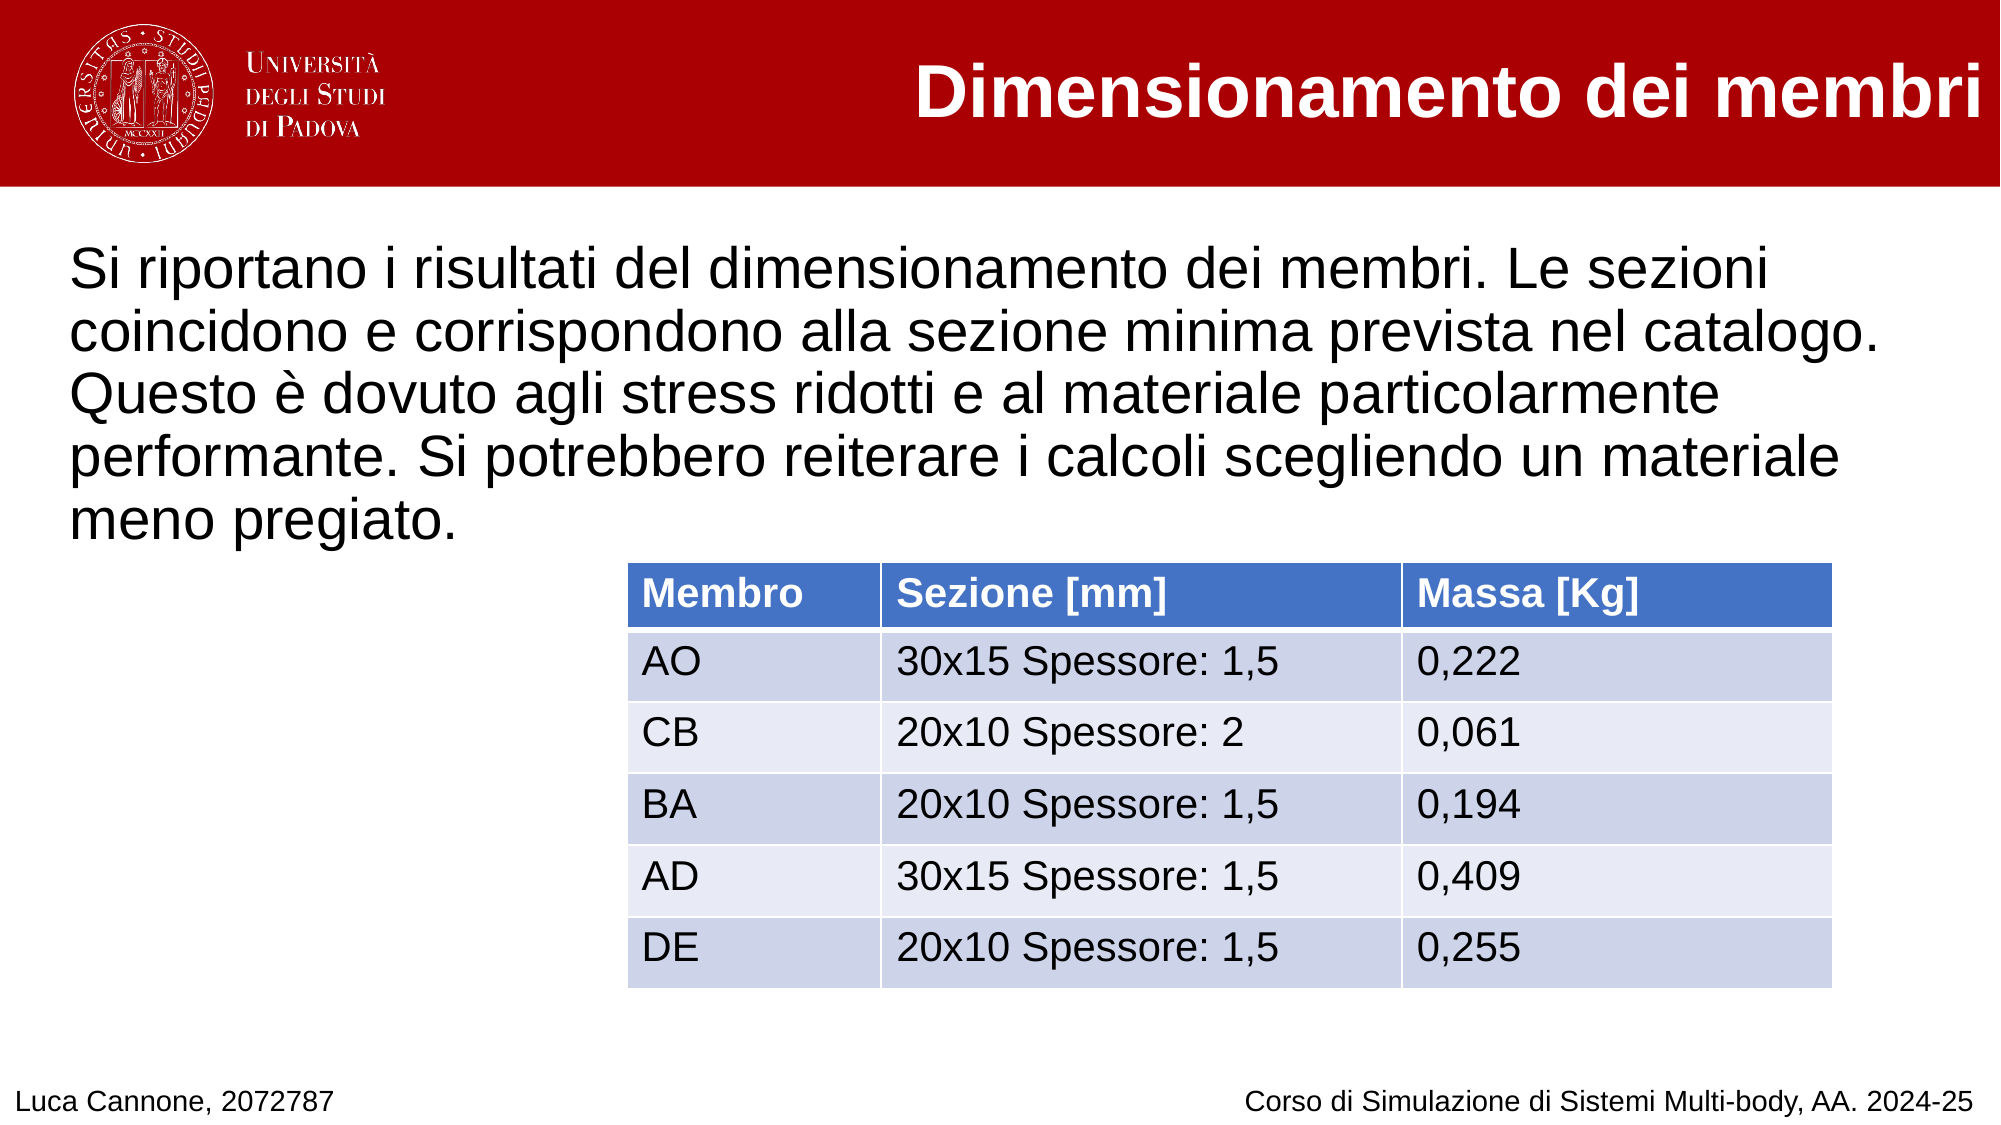

Dimensionamento dei membri
Si riportano i risultati del dimensionamento dei membri. Le sezioni coincidono e corrispondono alla sezione minima prevista nel catalogo. Questo è dovuto agli stress ridotti e al materiale particolarmente performante. Si potrebbero reiterare i calcoli scegliendo un materiale meno pregiato.
| Membro | Sezione [mm] | Massa [Kg] |
| --- | --- | --- |
| AO | 30x15 Spessore: 1,5 | 0,222 |
| CB | 20x10 Spessore: 2 | 0,061 |
| BA | 20x10 Spessore: 1,5 | 0,194 |
| AD | 30x15 Spessore: 1,5 | 0,409 |
| DE | 20x10 Spessore: 1,5 | 0,255 |
Luca Cannone, 2072787
Corso di Simulazione di Sistemi Multi-body, AA. 2024-25